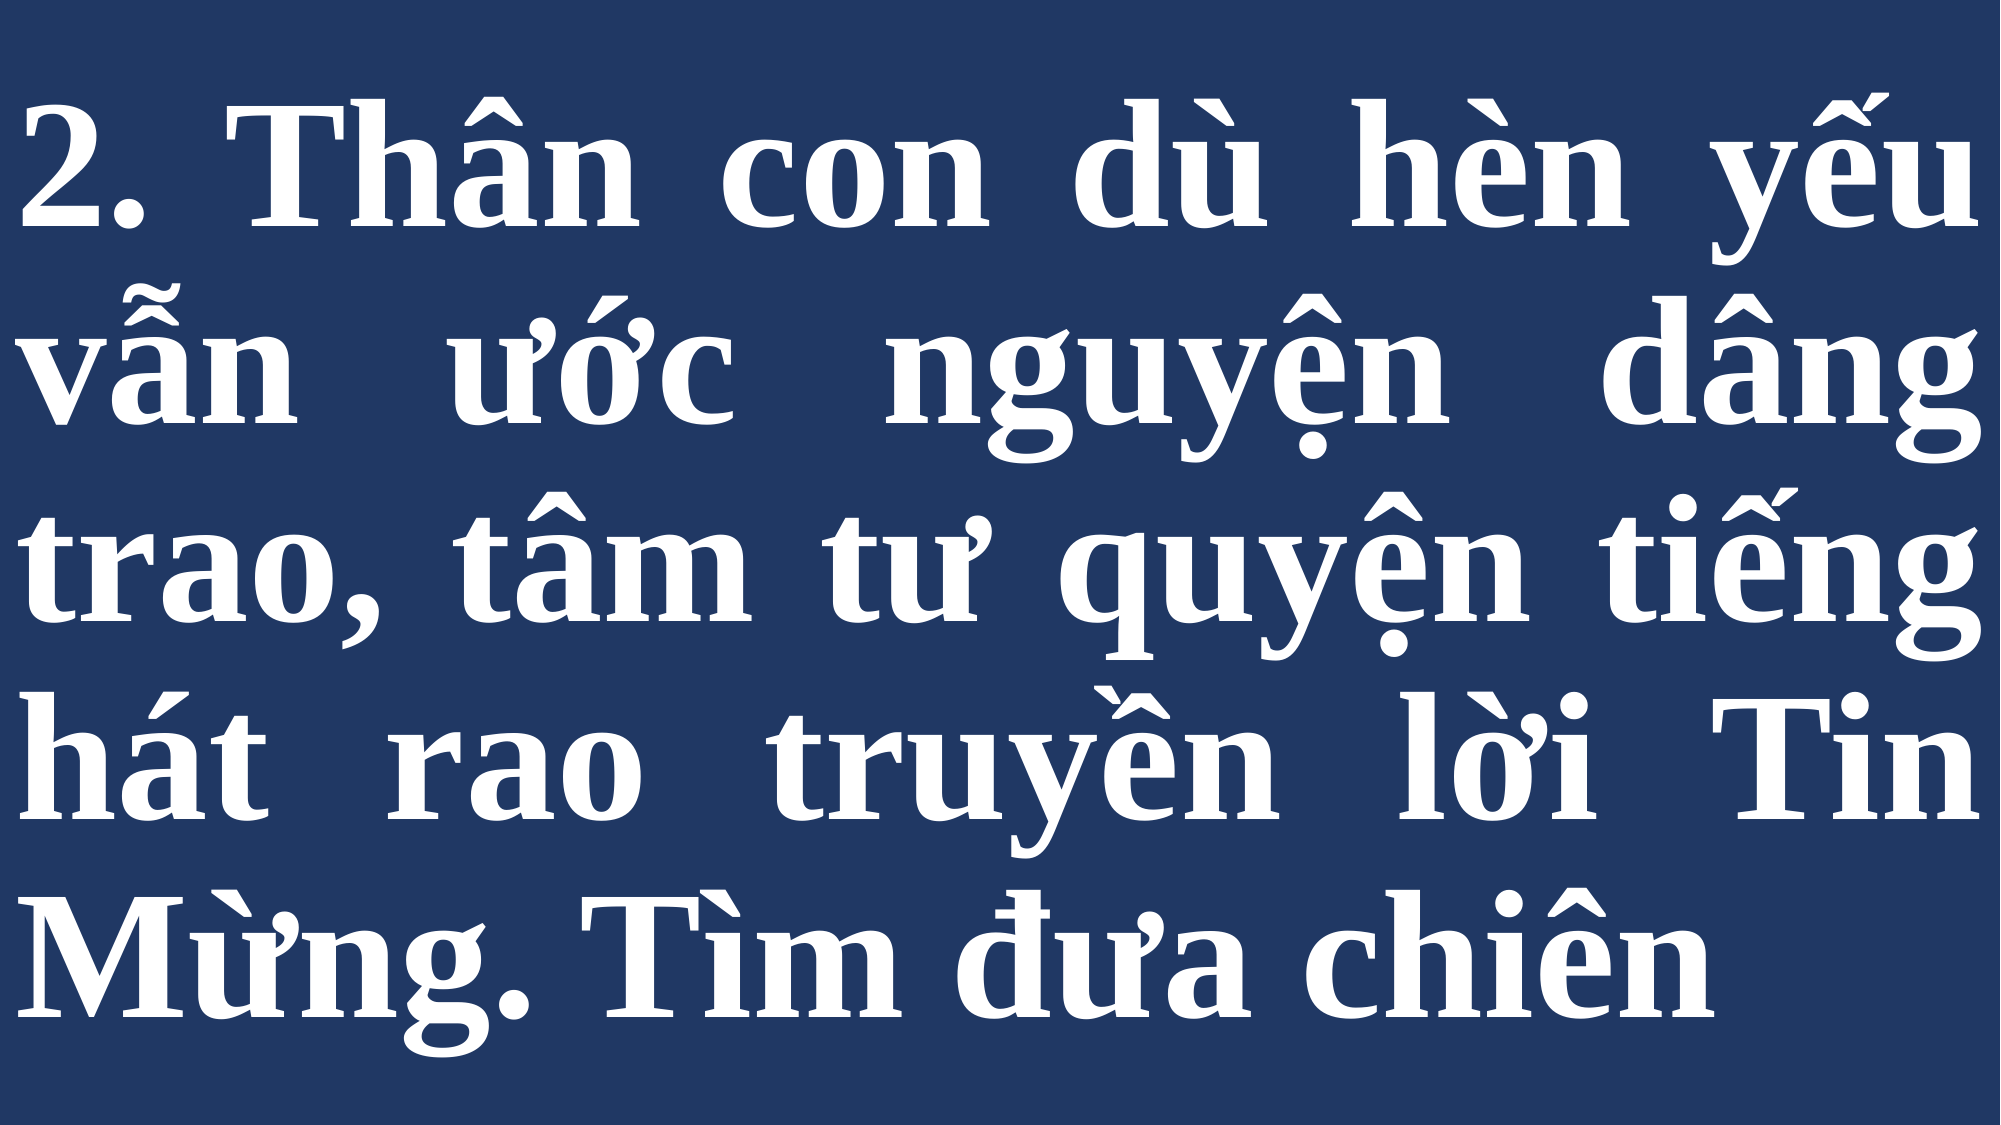

# 2. Thân con dù hèn yếu vẫn ước nguyện dâng trao, tâm tư quyện tiếng hát rao truyền lời Tin Mừng. Tìm đưa chiên